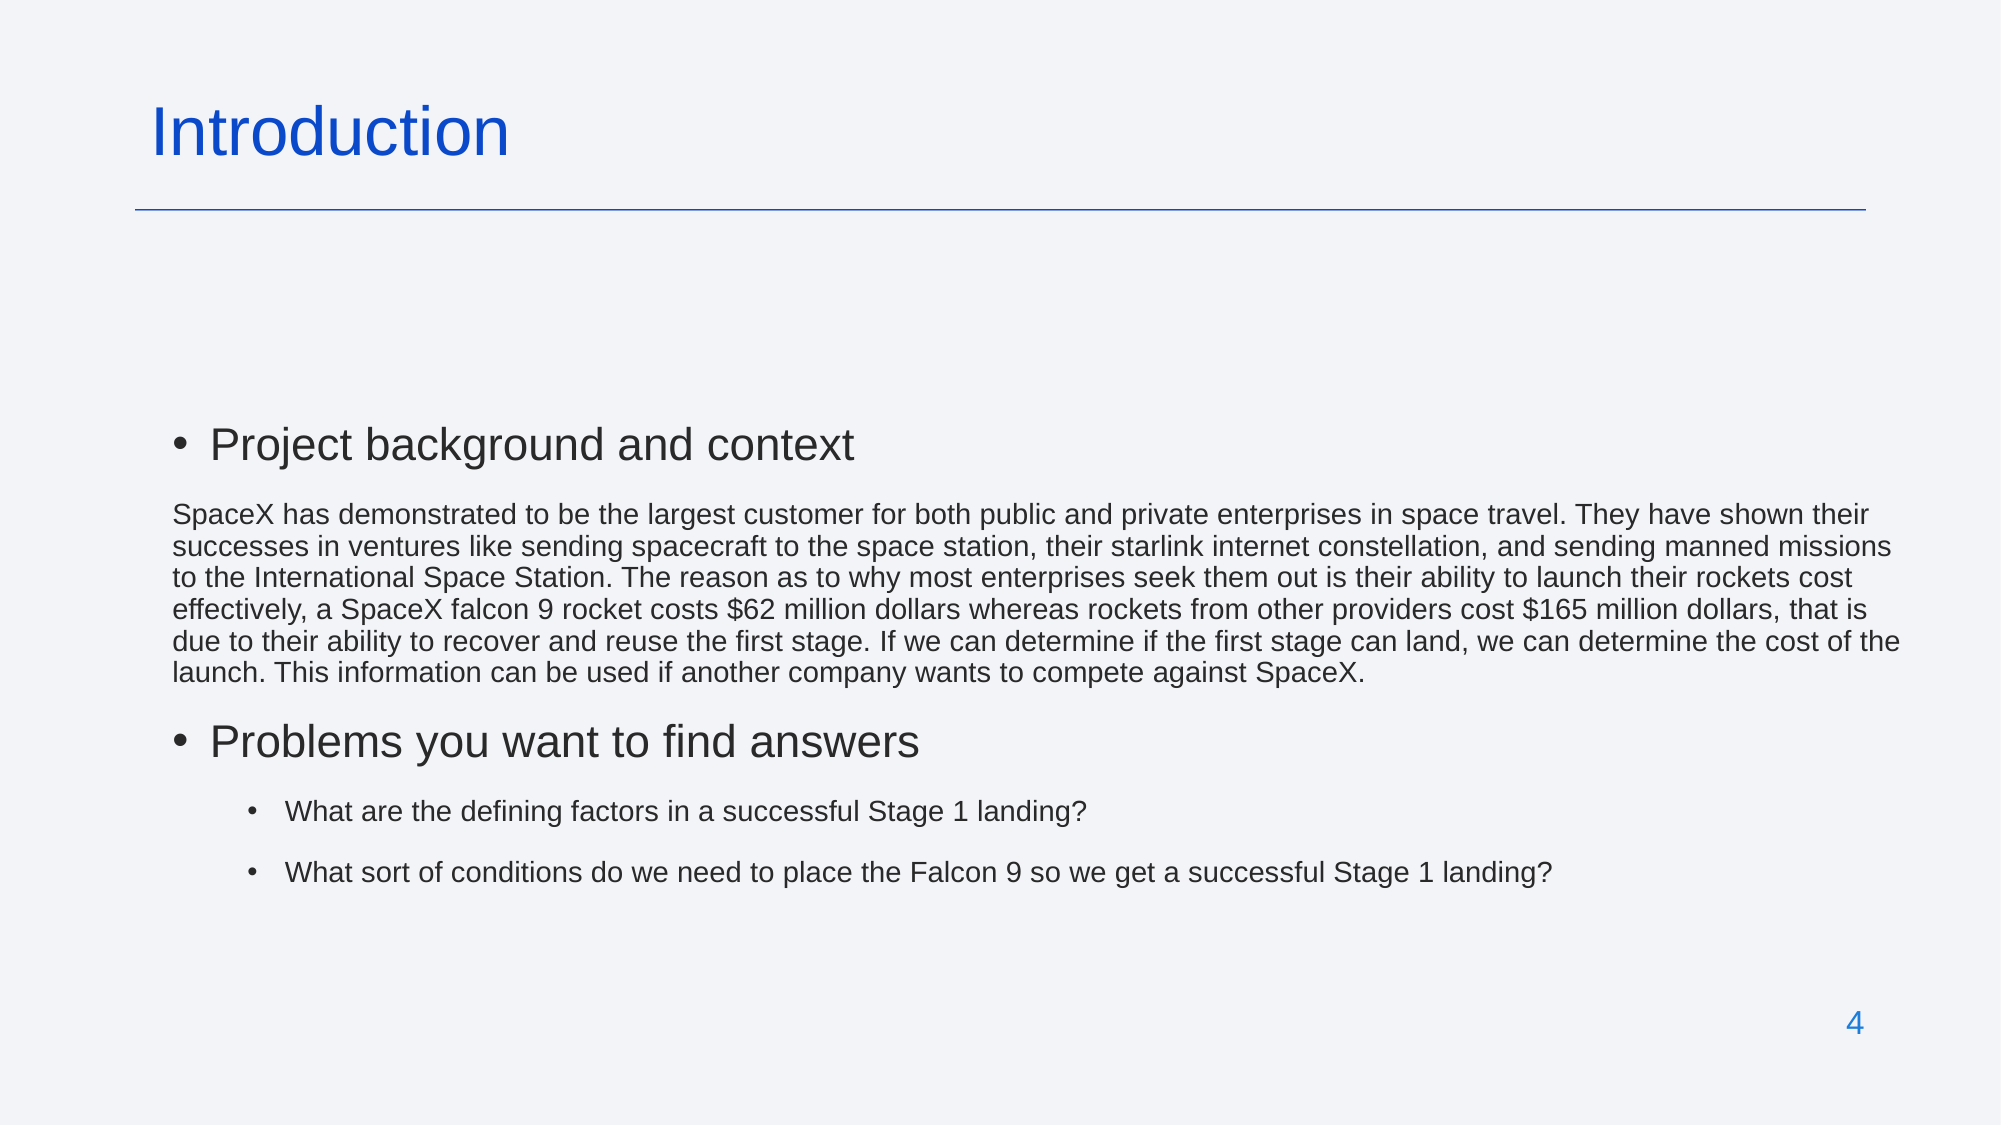

Introduction
Project background and context
SpaceX has demonstrated to be the largest customer for both public and private enterprises in space travel. They have shown their successes in ventures like sending spacecraft to the space station, their starlink internet constellation, and sending manned missions to the International Space Station. The reason as to why most enterprises seek them out is their ability to launch their rockets cost effectively, a SpaceX falcon 9 rocket costs $62 million dollars whereas rockets from other providers cost $165 million dollars, that is due to their ability to recover and reuse the first stage. If we can determine if the first stage can land, we can determine the cost of the launch. This information can be used if another company wants to compete against SpaceX.
Problems you want to find answers
What are the defining factors in a successful Stage 1 landing?
What sort of conditions do we need to place the Falcon 9 so we get a successful Stage 1 landing?

4